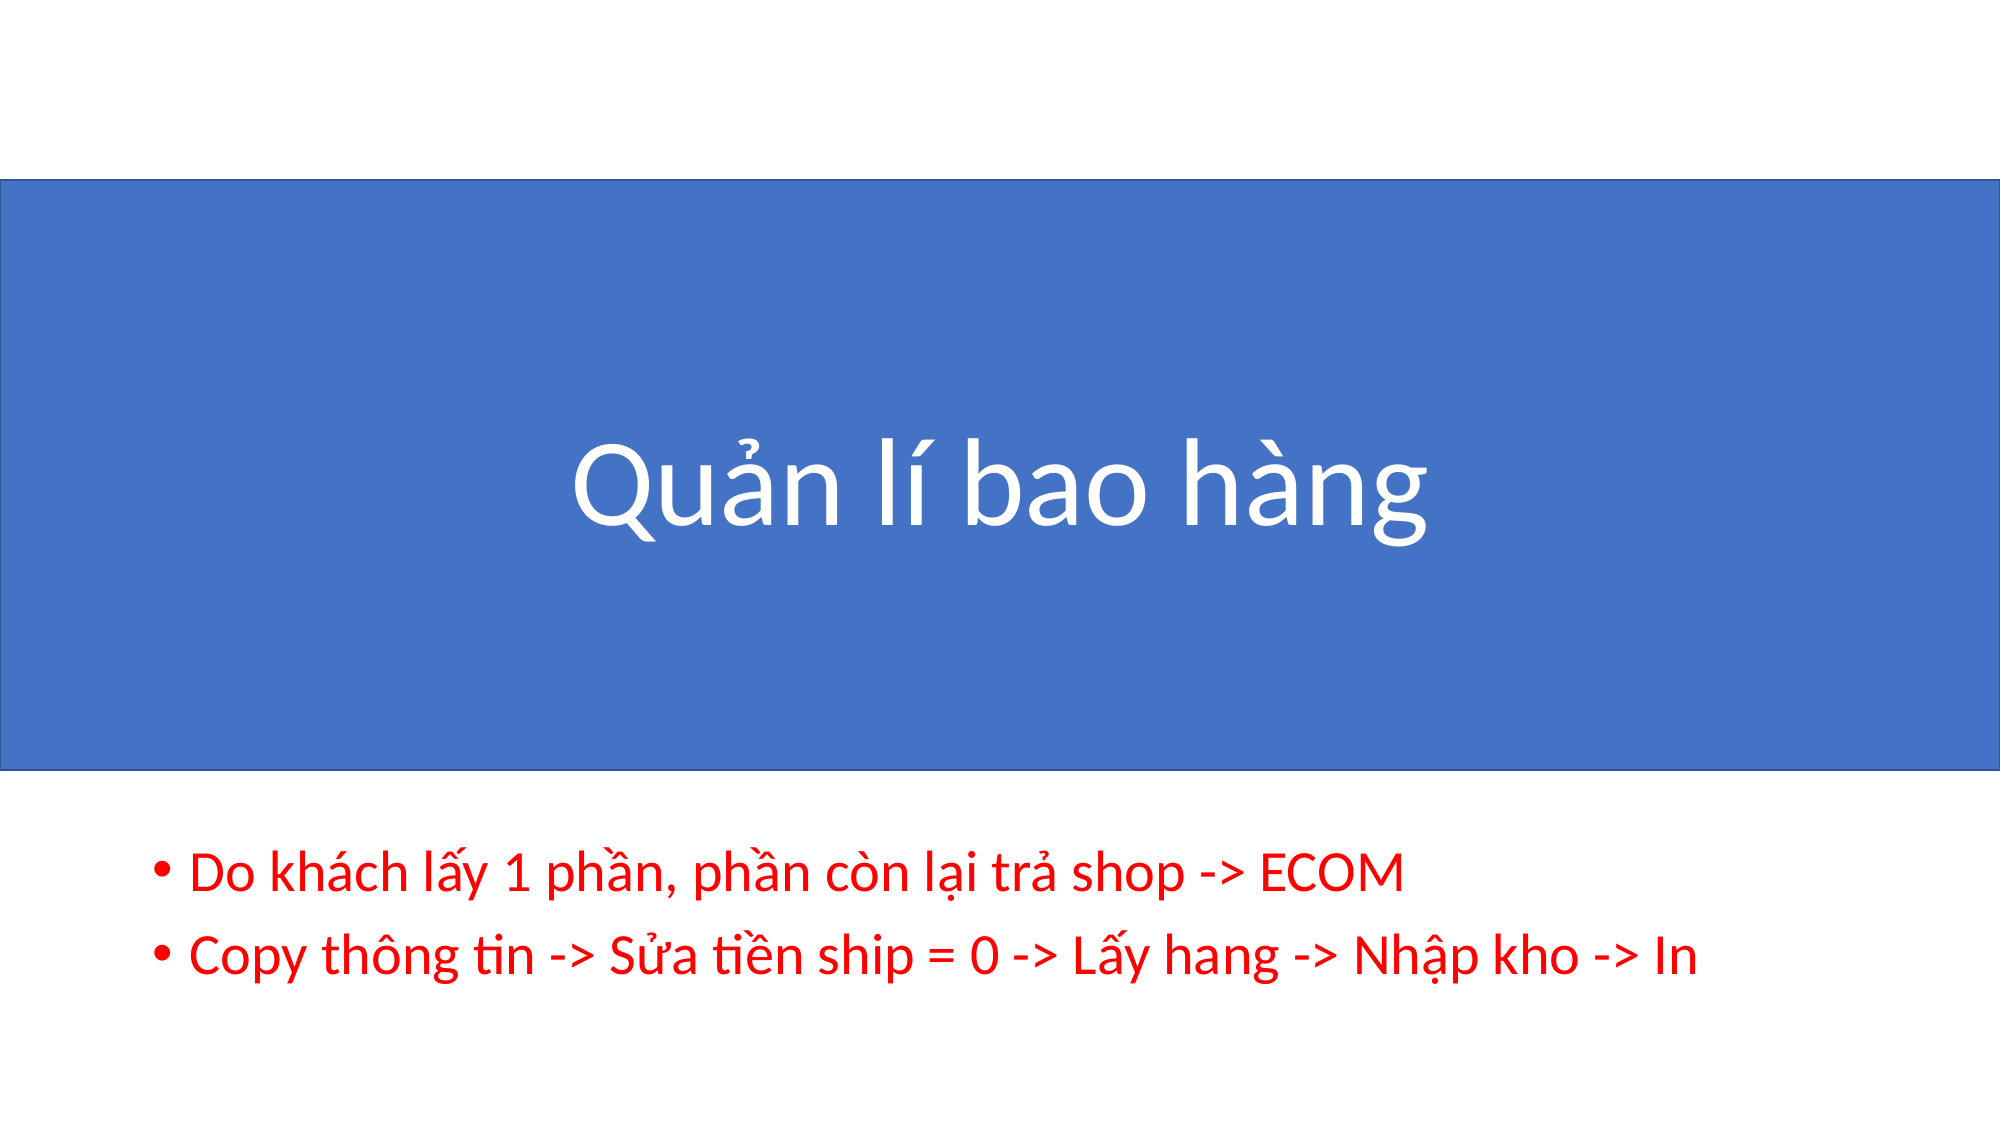

Quản lí bao hàng
Do khách lấy 1 phần, phần còn lại trả shop -> ECOM
Copy thông tin -> Sửa tiền ship = 0 -> Lấy hang -> Nhập kho -> In